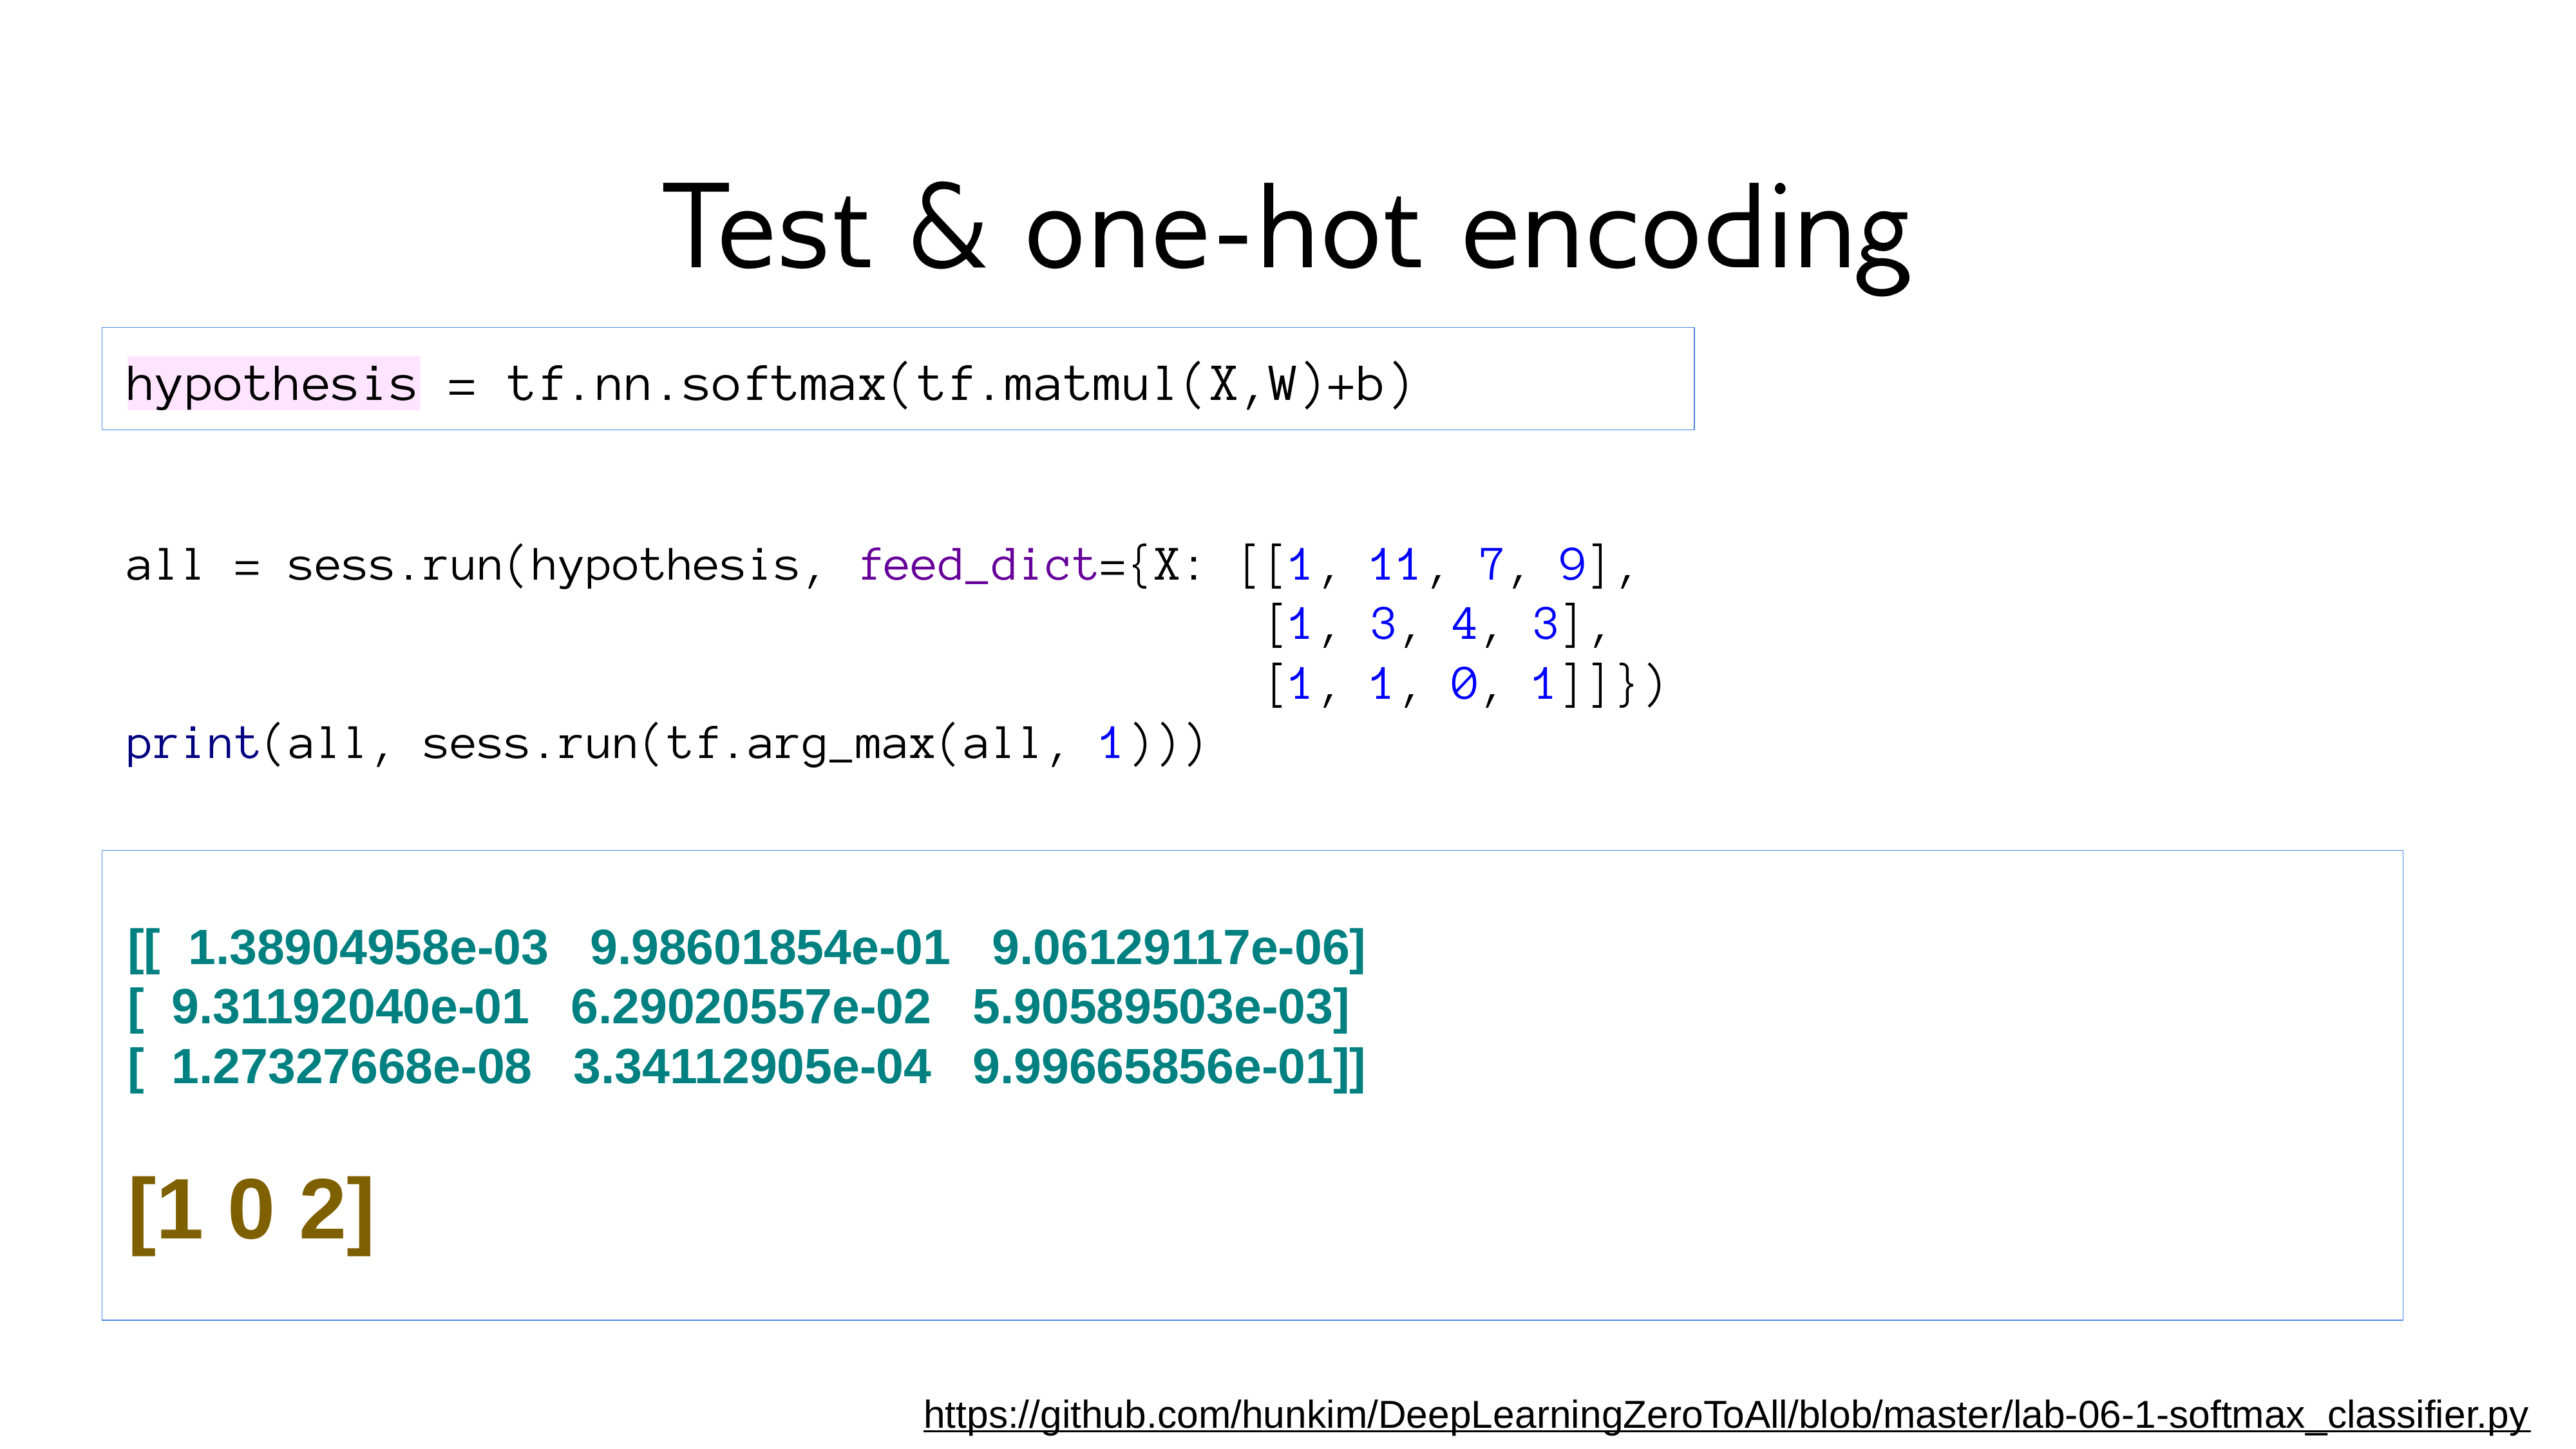

# Test & one-hot encoding

hypothesis = tf.nn.softmax(tf.matmul(X,W)+b)

all = sess.run(hypothesis, feed_dict={X: [[1, 11, 7, 9],
                                          [1, 3, 4, 3],
                                          [1, 1, 0, 1]]})
print(all, sess.run(tf.arg_max(all, 1)))
[[  1.38904958e-03   9.98601854e-01   9.06129117e-06]
[  9.31192040e-01   6.29020557e-02   5.90589503e-03]
[  1.27327668e-08   3.34112905e-04   9.99665856e-01]]

[1 0 2]
https://github.com/hunkim/DeepLearningZeroToAll/blob/master/lab-06-1-softmax_classifier.py